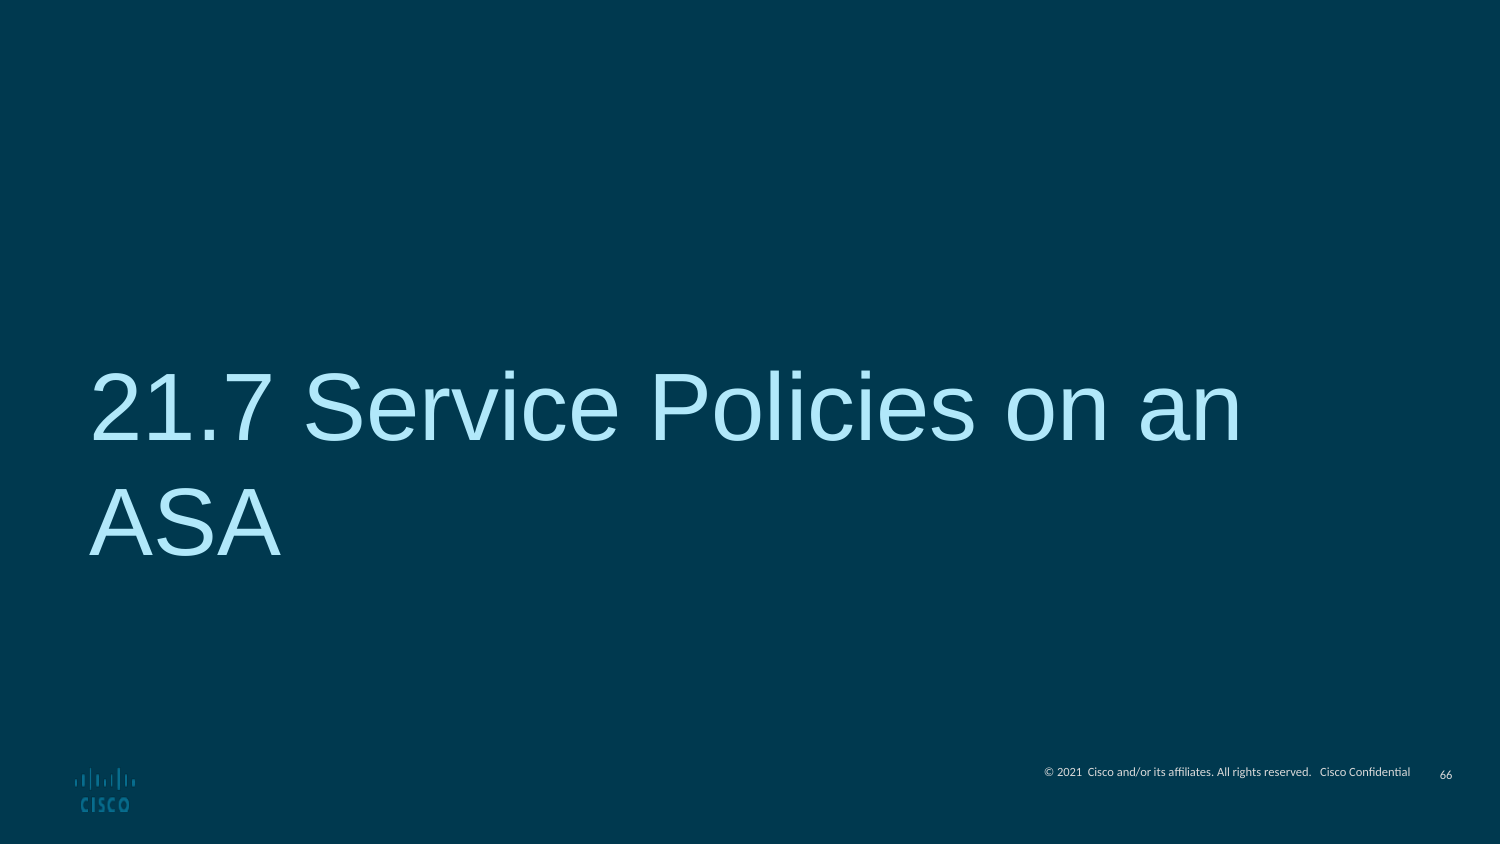

# 21.7 Service Policies on an ASA
66